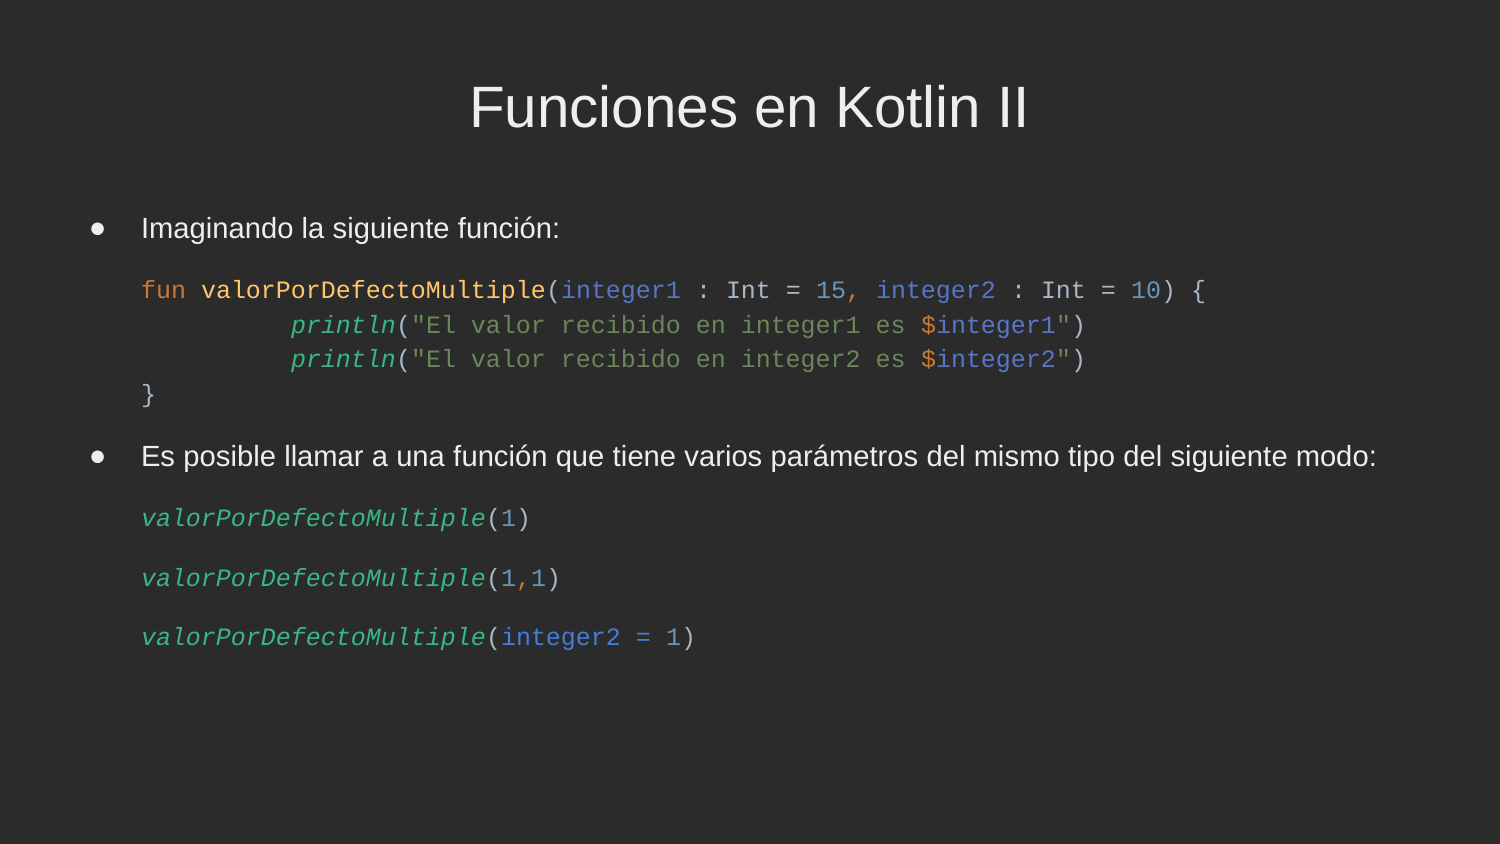

Funciones en Kotlin II
Imaginando la siguiente función:
fun valorPorDefectoMultiple(integer1 : Int = 15, integer2 : Int = 10) {
	println("El valor recibido en integer1 es $integer1")
	println("El valor recibido en integer2 es $integer2")
}
Es posible llamar a una función que tiene varios parámetros del mismo tipo del siguiente modo:
valorPorDefectoMultiple(1)
valorPorDefectoMultiple(1,1)
valorPorDefectoMultiple(integer2 = 1)